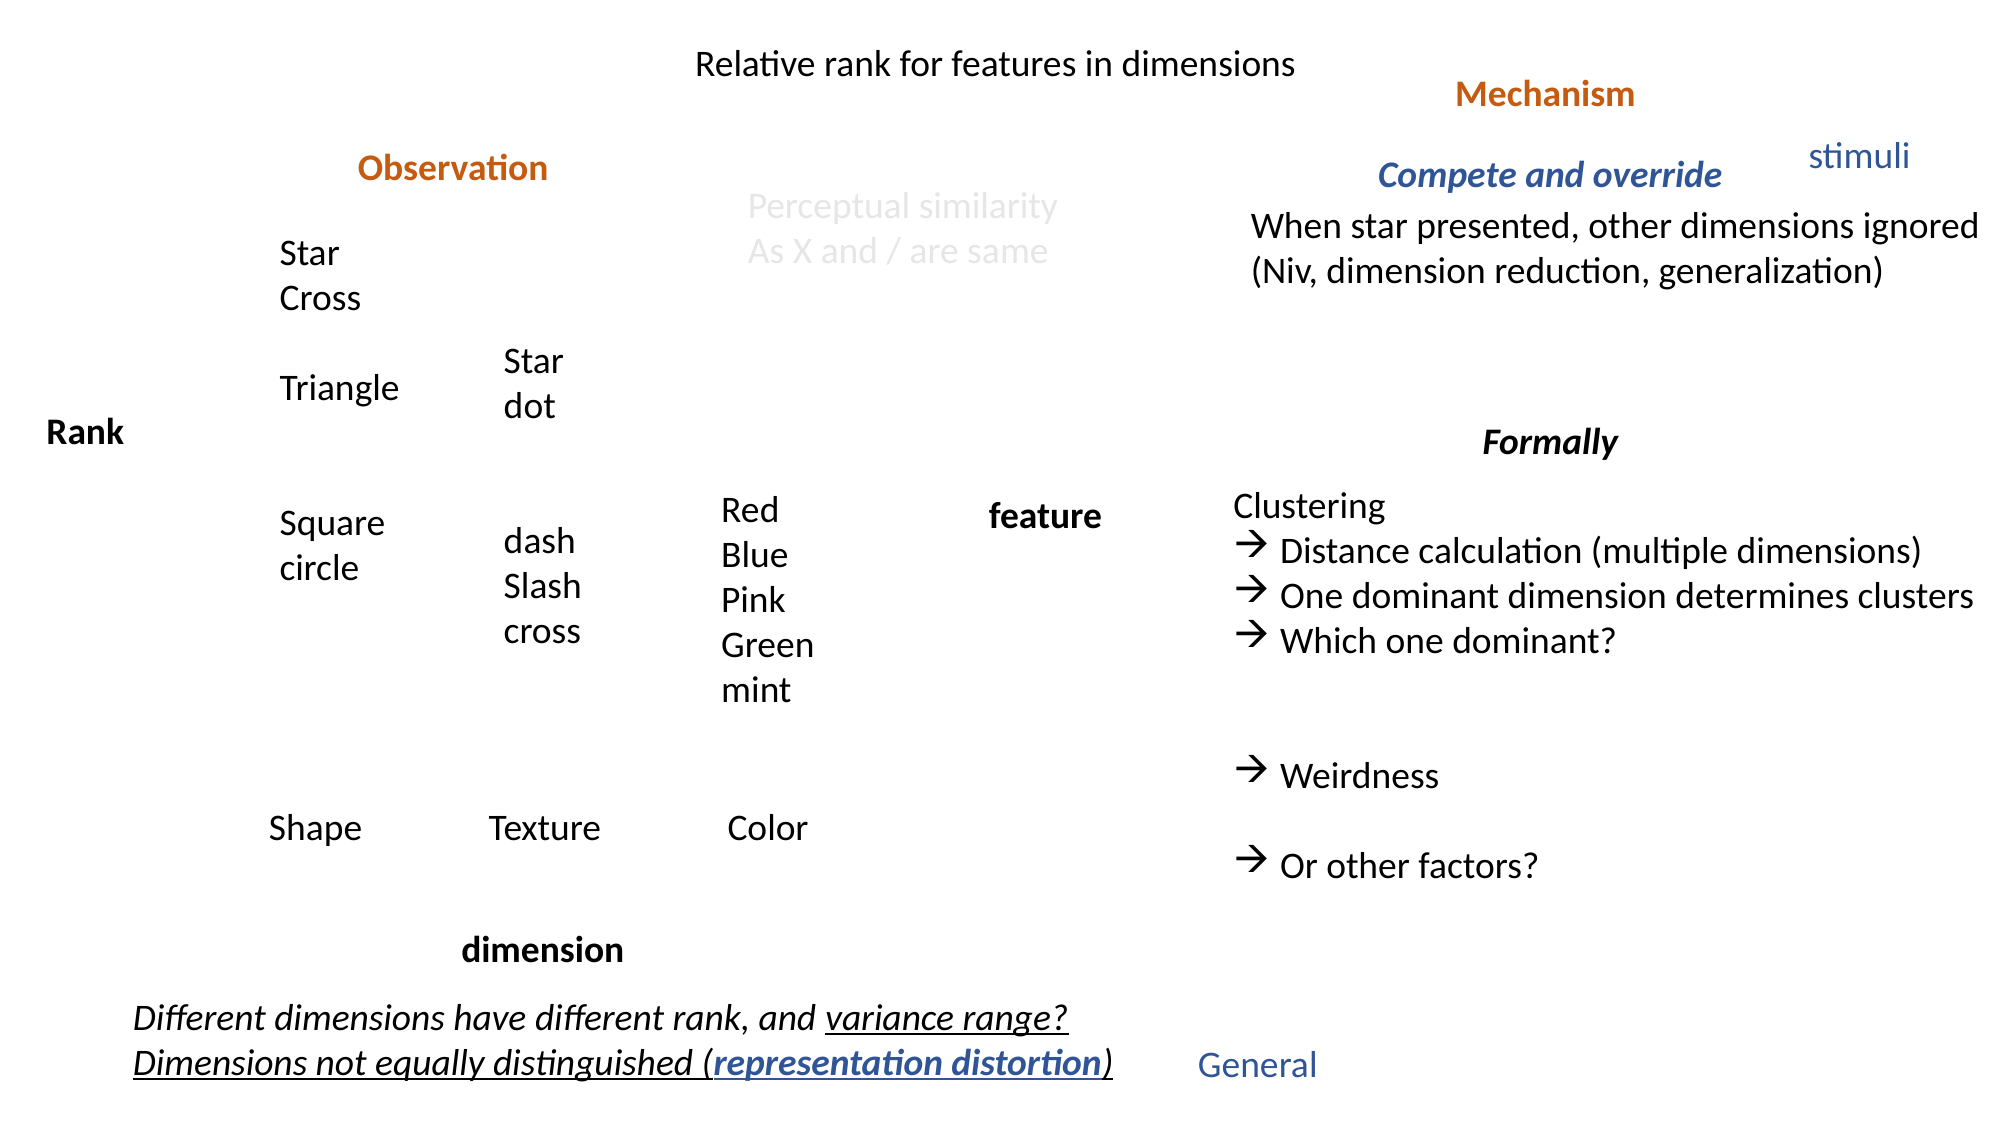

Relative rank for features in dimensions
Mechanism
stimuli
Observation
Compete and override
Perceptual similarity
As X and / are same
When star presented, other dimensions ignored
(Niv, dimension reduction, generalization)
Star
Cross

Triangle

Square
circle
Star
dot

dash
Slash
cross
Rank
Formally
Clustering
Distance calculation (multiple dimensions)
One dominant dimension determines clusters
Which one dominant?

Weirdness

Or other factors?
Red
Blue
Pink
Green
mint
feature
Shape
Texture
Color
dimension
Different dimensions have different rank, and variance range?
Dimensions not equally distinguished (representation distortion)
General